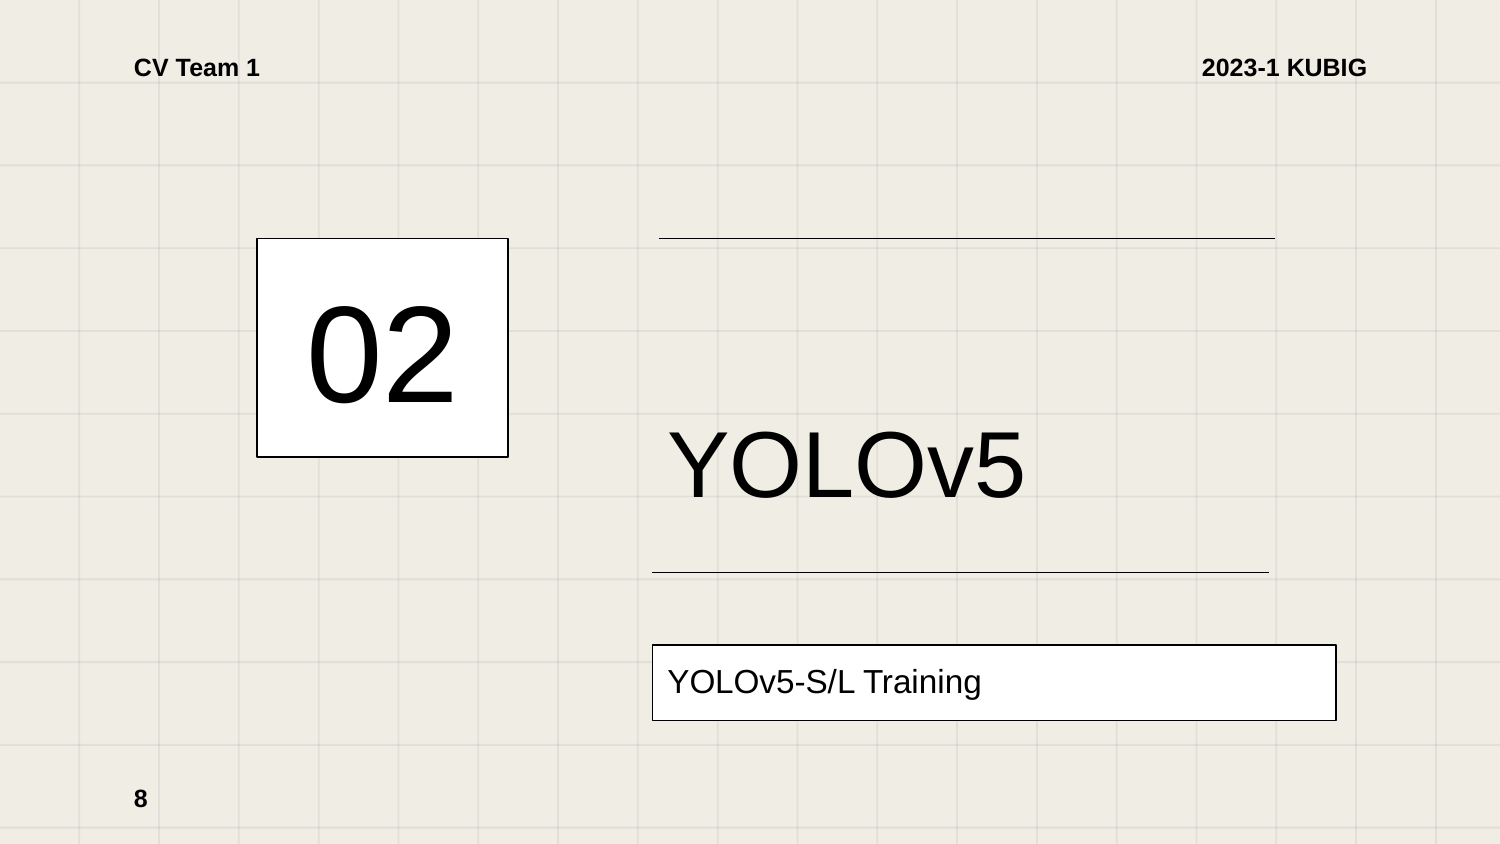

CV Team 1
2023-1 KUBIG
02
# YOLOv5
YOLOv5-S/L Training
8